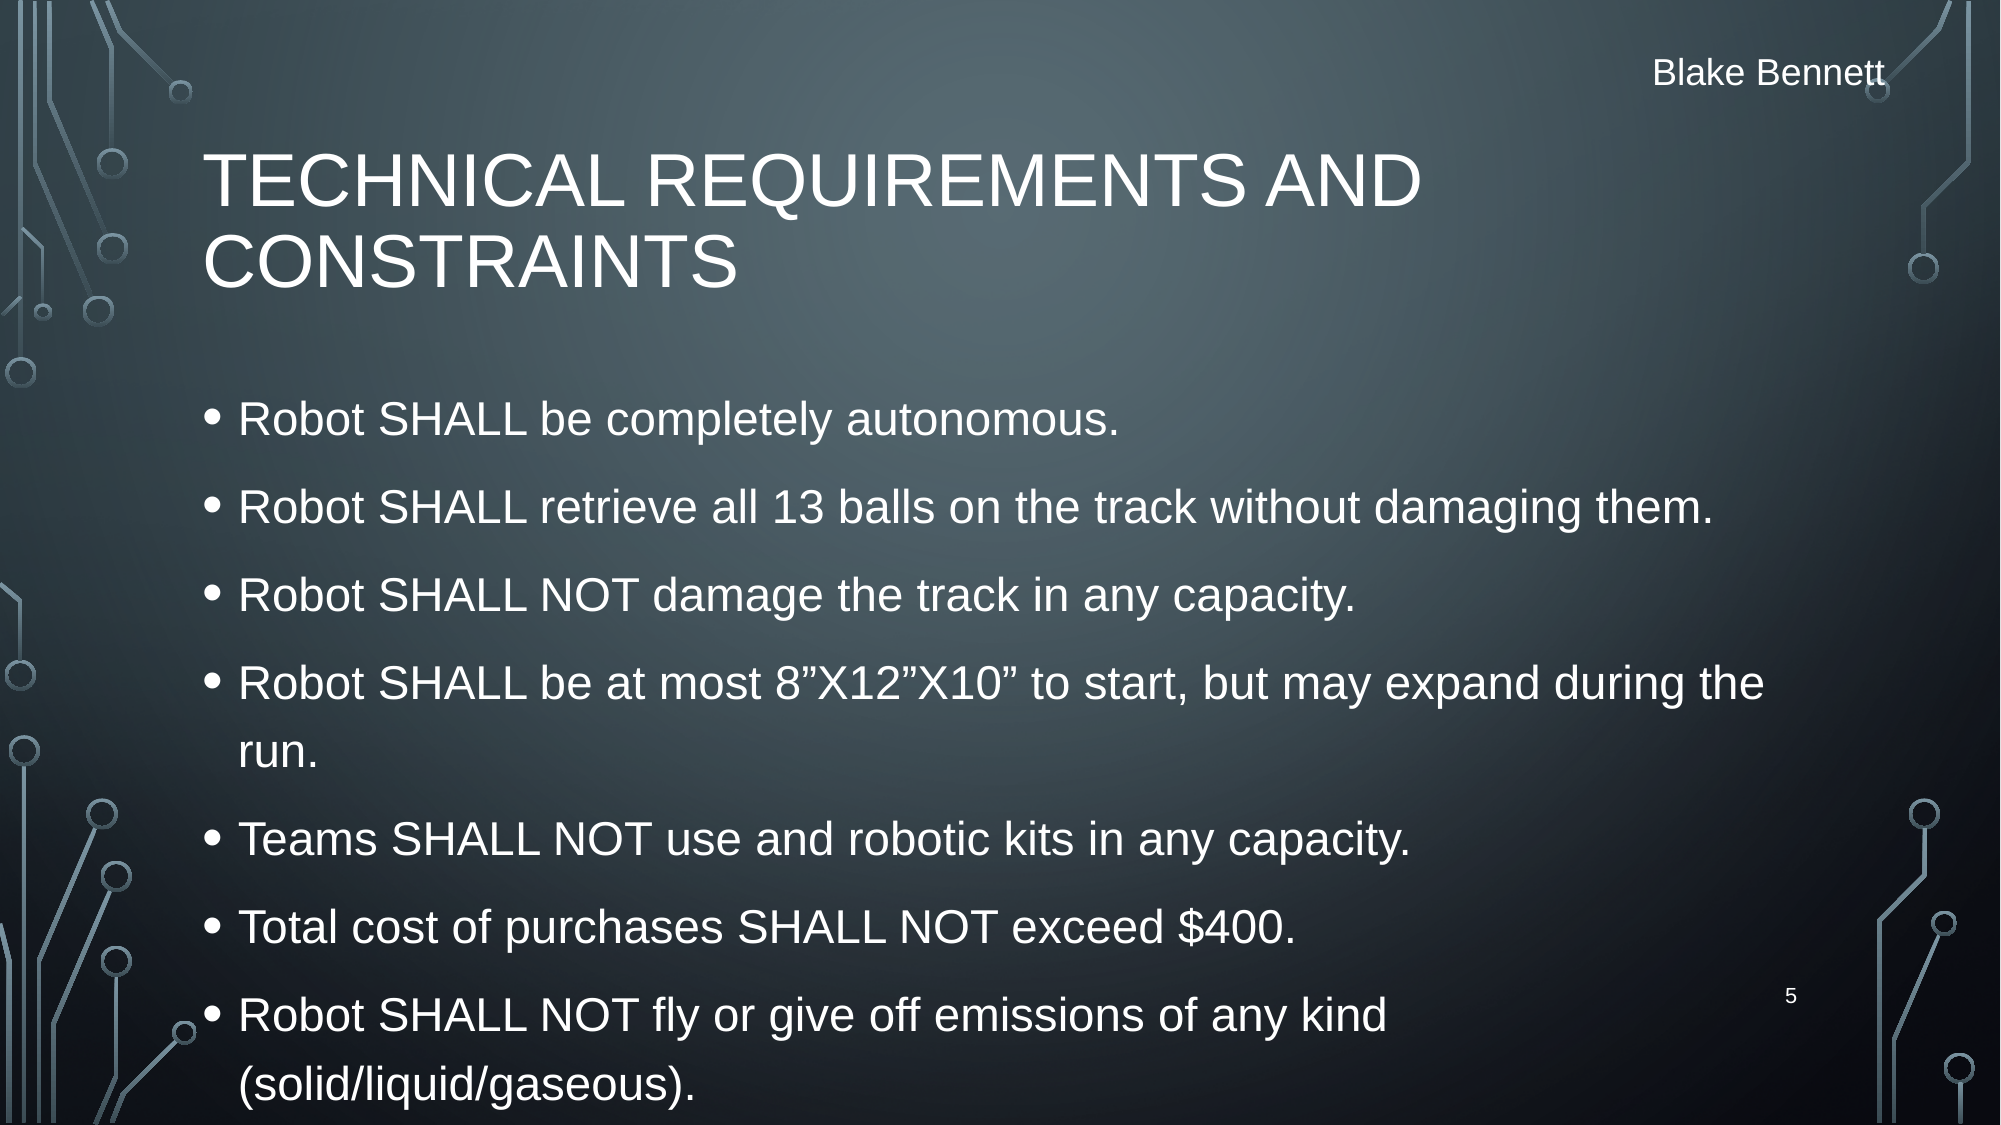

Blake Bennett
# Technical requirements and Constraints
Robot SHALL be completely autonomous.
Robot SHALL retrieve all 13 balls on the track without damaging them.
Robot SHALL NOT damage the track in any capacity.
Robot SHALL be at most 8”X12”X10” to start, but may expand during the run.
Teams SHALL NOT use and robotic kits in any capacity.
Total cost of purchases SHALL NOT exceed $400.
Robot SHALL NOT fly or give off emissions of any kind (solid/liquid/gaseous).

5